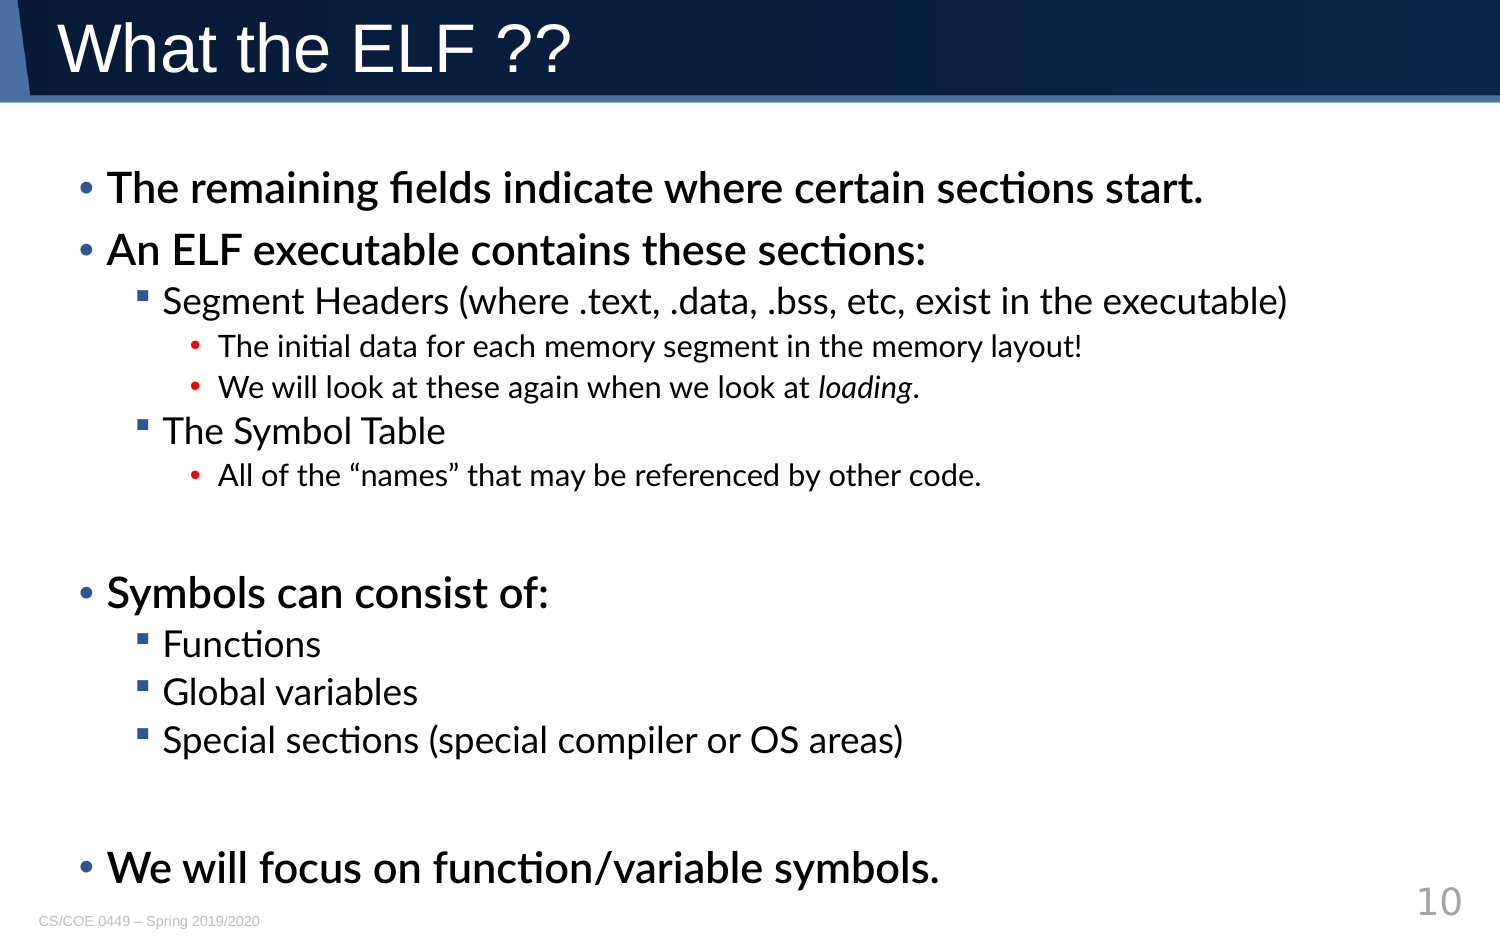

# What the ELF ??
The remaining fields indicate where certain sections start.
An ELF executable contains these sections:
Segment Headers (where .text, .data, .bss, etc, exist in the executable)
The initial data for each memory segment in the memory layout!
We will look at these again when we look at loading.
The Symbol Table
All of the “names” that may be referenced by other code.

Symbols can consist of:
Functions
Global variables
Special sections (special compiler or OS areas)

We will focus on function/variable symbols.
10
CS/COE 0449 – Spring 2019/2020